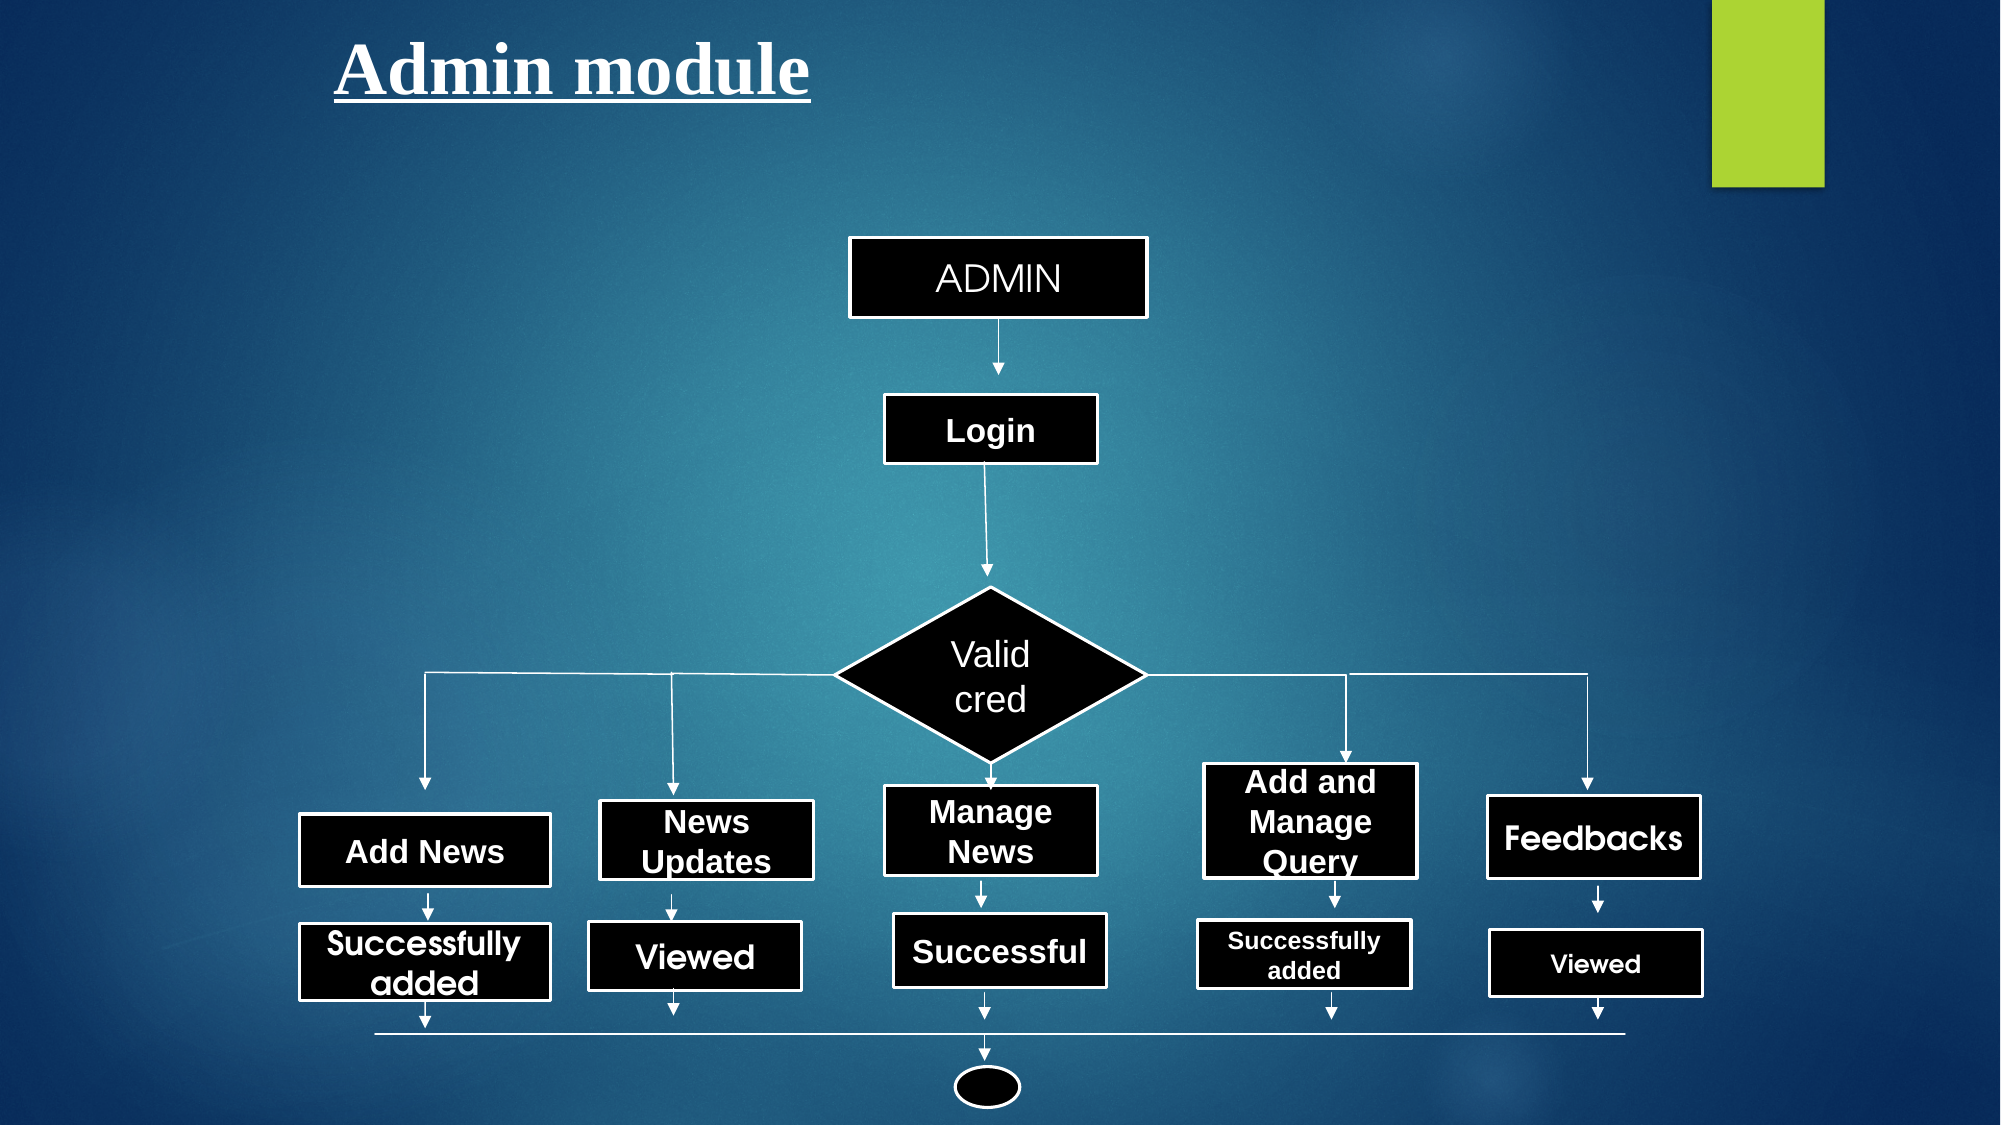

Admin module
ADMIN
Login
Valid
cred
Add and Manage Query
Manage News
Feedbacks
News Updates
Add News
Successful
Successfully added
Viewed
Successfully added
Viewed